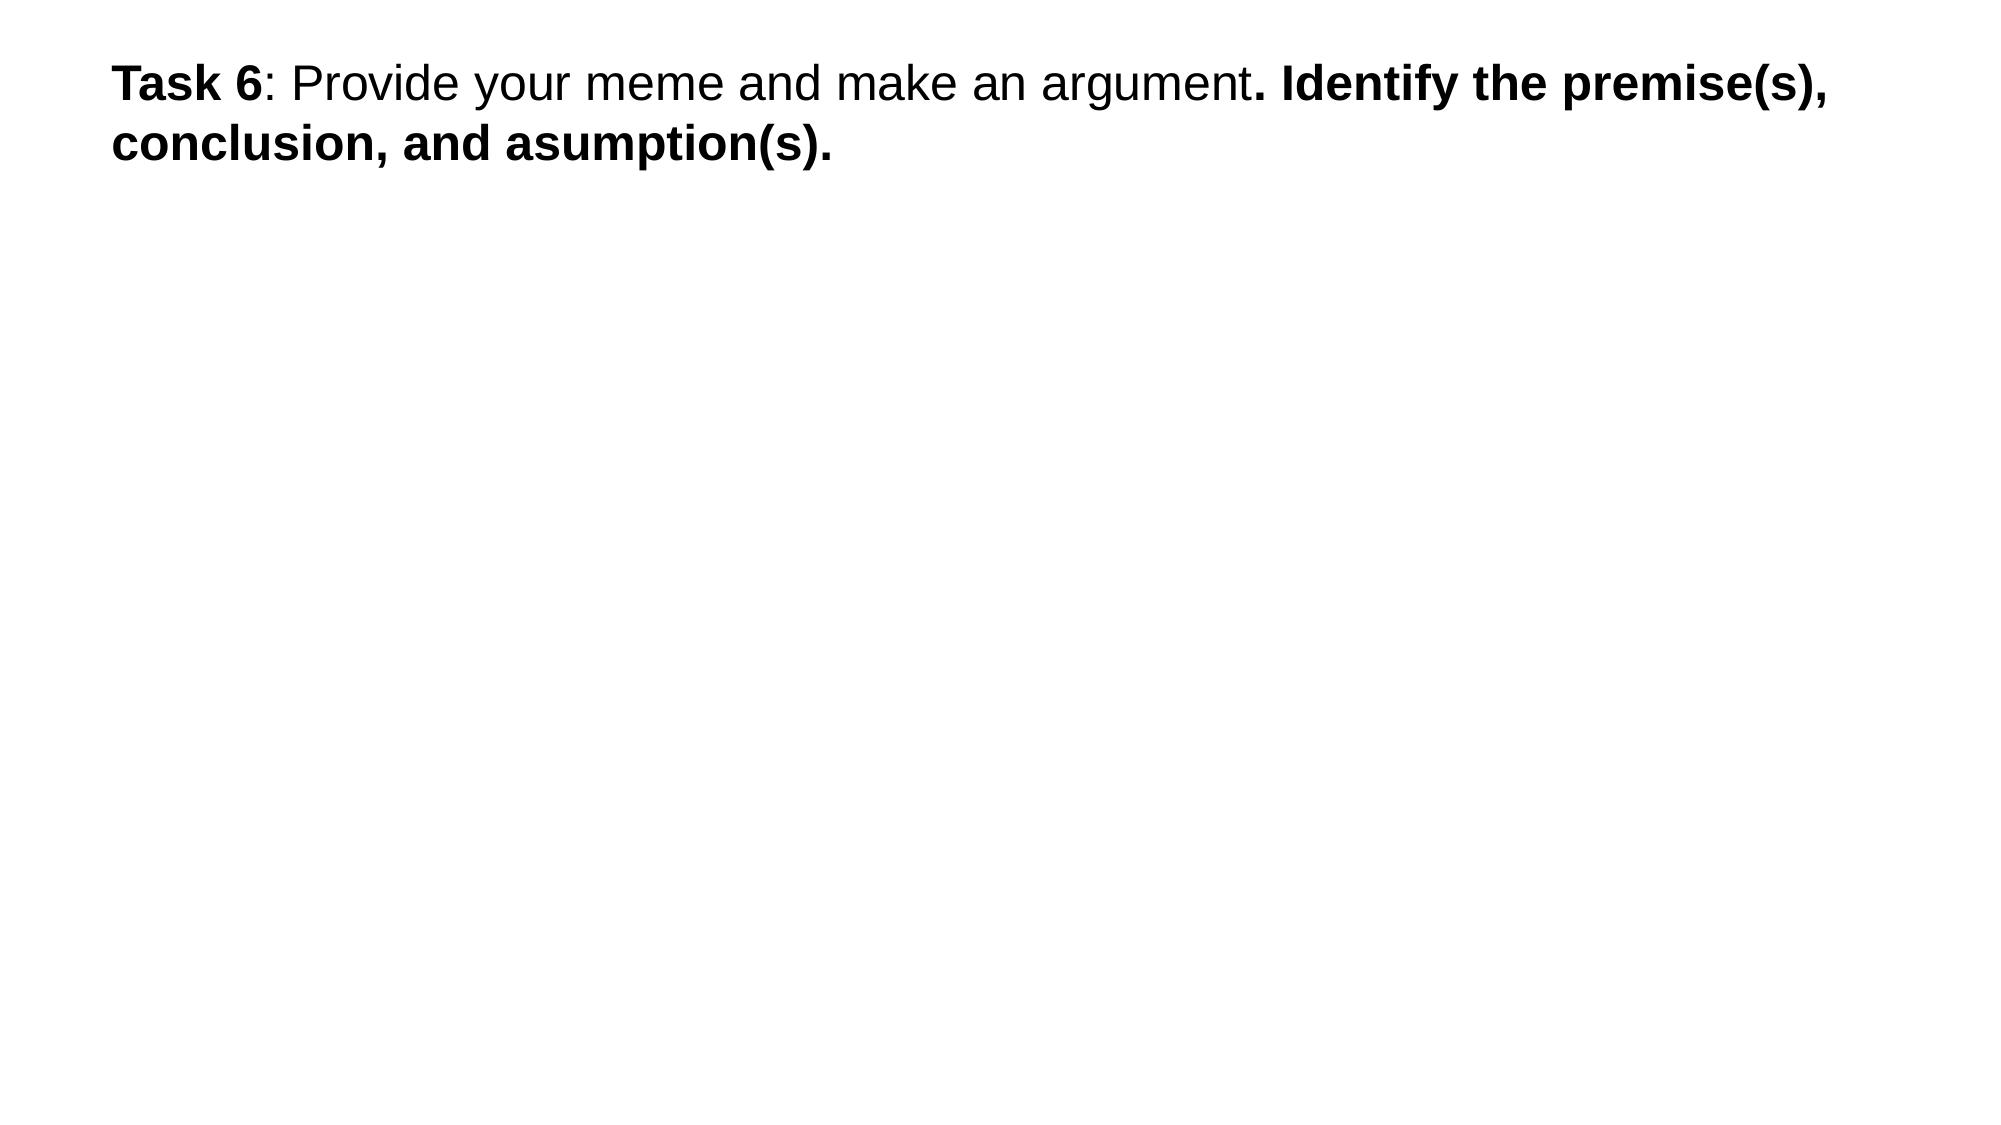

Task 6: Provide your meme and make an argument. Identify the premise(s), conclusion, and asumption(s).